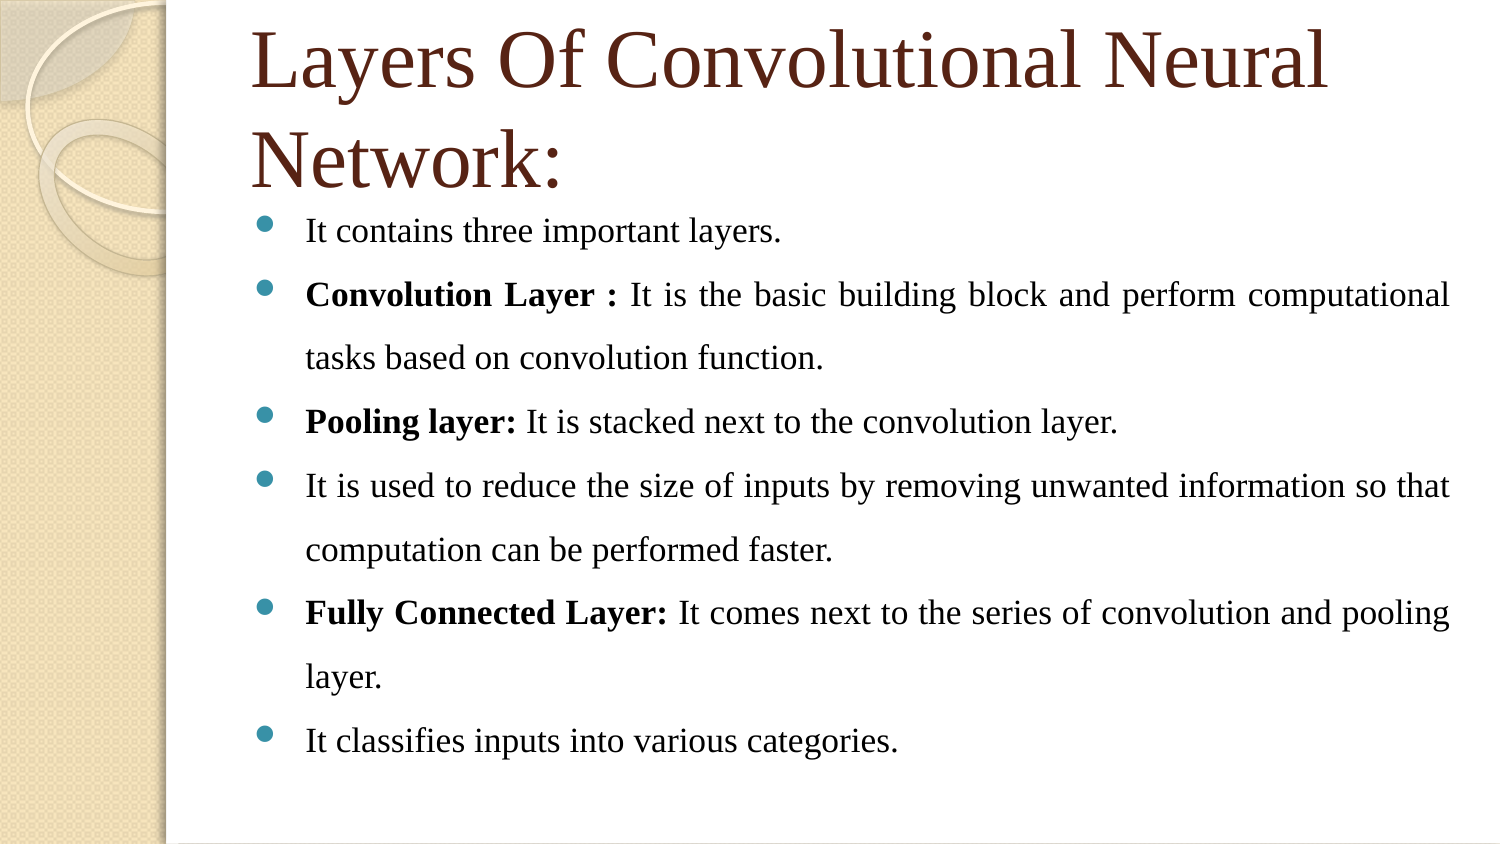

# Layers Of Convolutional Neural Network:
It contains three important layers.
Convolution Layer : It is the basic building block and perform computational tasks based on convolution function.
Pooling layer: It is stacked next to the convolution layer.
It is used to reduce the size of inputs by removing unwanted information so that computation can be performed faster.
Fully Connected Layer: It comes next to the series of convolution and pooling layer.
It classifies inputs into various categories.